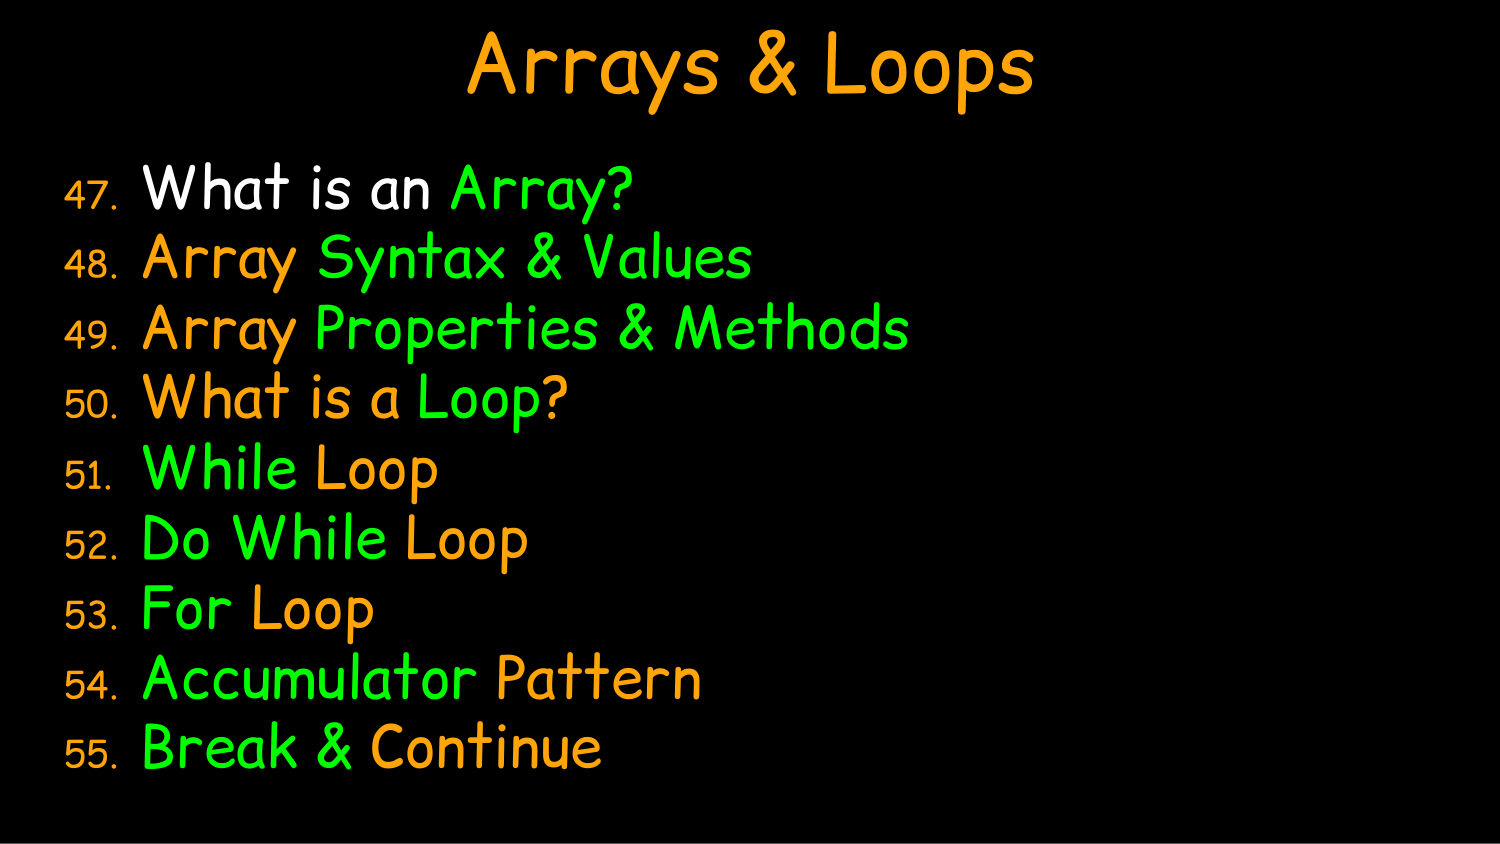

# Arrays & Loops
What is an Array?
Array Syntax & Values
Array Properties & Methods
What is a Loop?
While Loop
Do While Loop
For Loop
Accumulator Pattern
Break & Continue